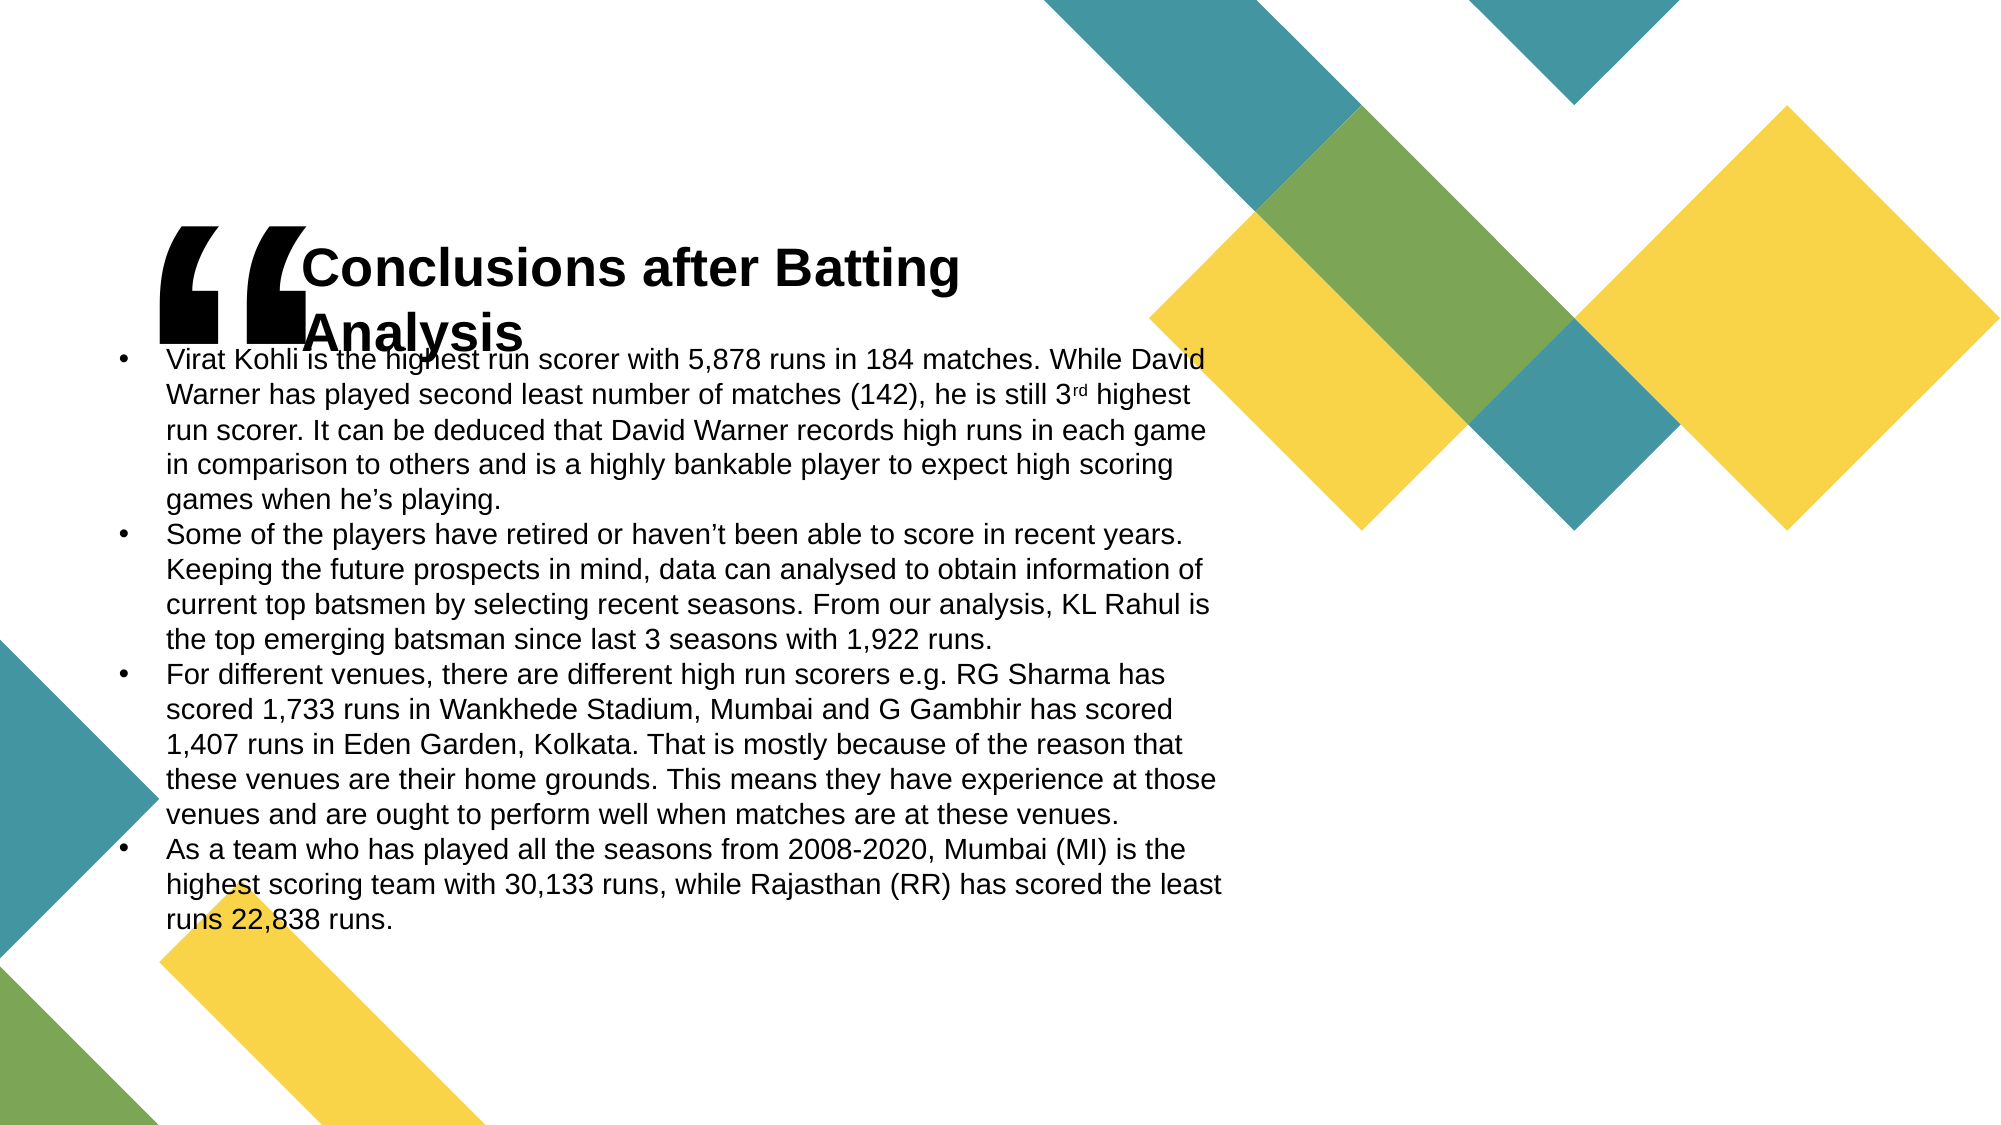

Conclusions after Batting Analysis
Virat Kohli is the highest run scorer with 5,878 runs in 184 matches. While David Warner has played second least number of matches (142), he is still 3rd highest run scorer. It can be deduced that David Warner records high runs in each game in comparison to others and is a highly bankable player to expect high scoring games when he’s playing.
Some of the players have retired or haven’t been able to score in recent years. Keeping the future prospects in mind, data can analysed to obtain information of current top batsmen by selecting recent seasons. From our analysis, KL Rahul is the top emerging batsman since last 3 seasons with 1,922 runs.
For different venues, there are different high run scorers e.g. RG Sharma has scored 1,733 runs in Wankhede Stadium, Mumbai and G Gambhir has scored 1,407 runs in Eden Garden, Kolkata. That is mostly because of the reason that these venues are their home grounds. This means they have experience at those venues and are ought to perform well when matches are at these venues.
As a team who has played all the seasons from 2008-2020, Mumbai (MI) is the highest scoring team with 30,133 runs, while Rajasthan (RR) has scored the least runs 22,838 runs.
#